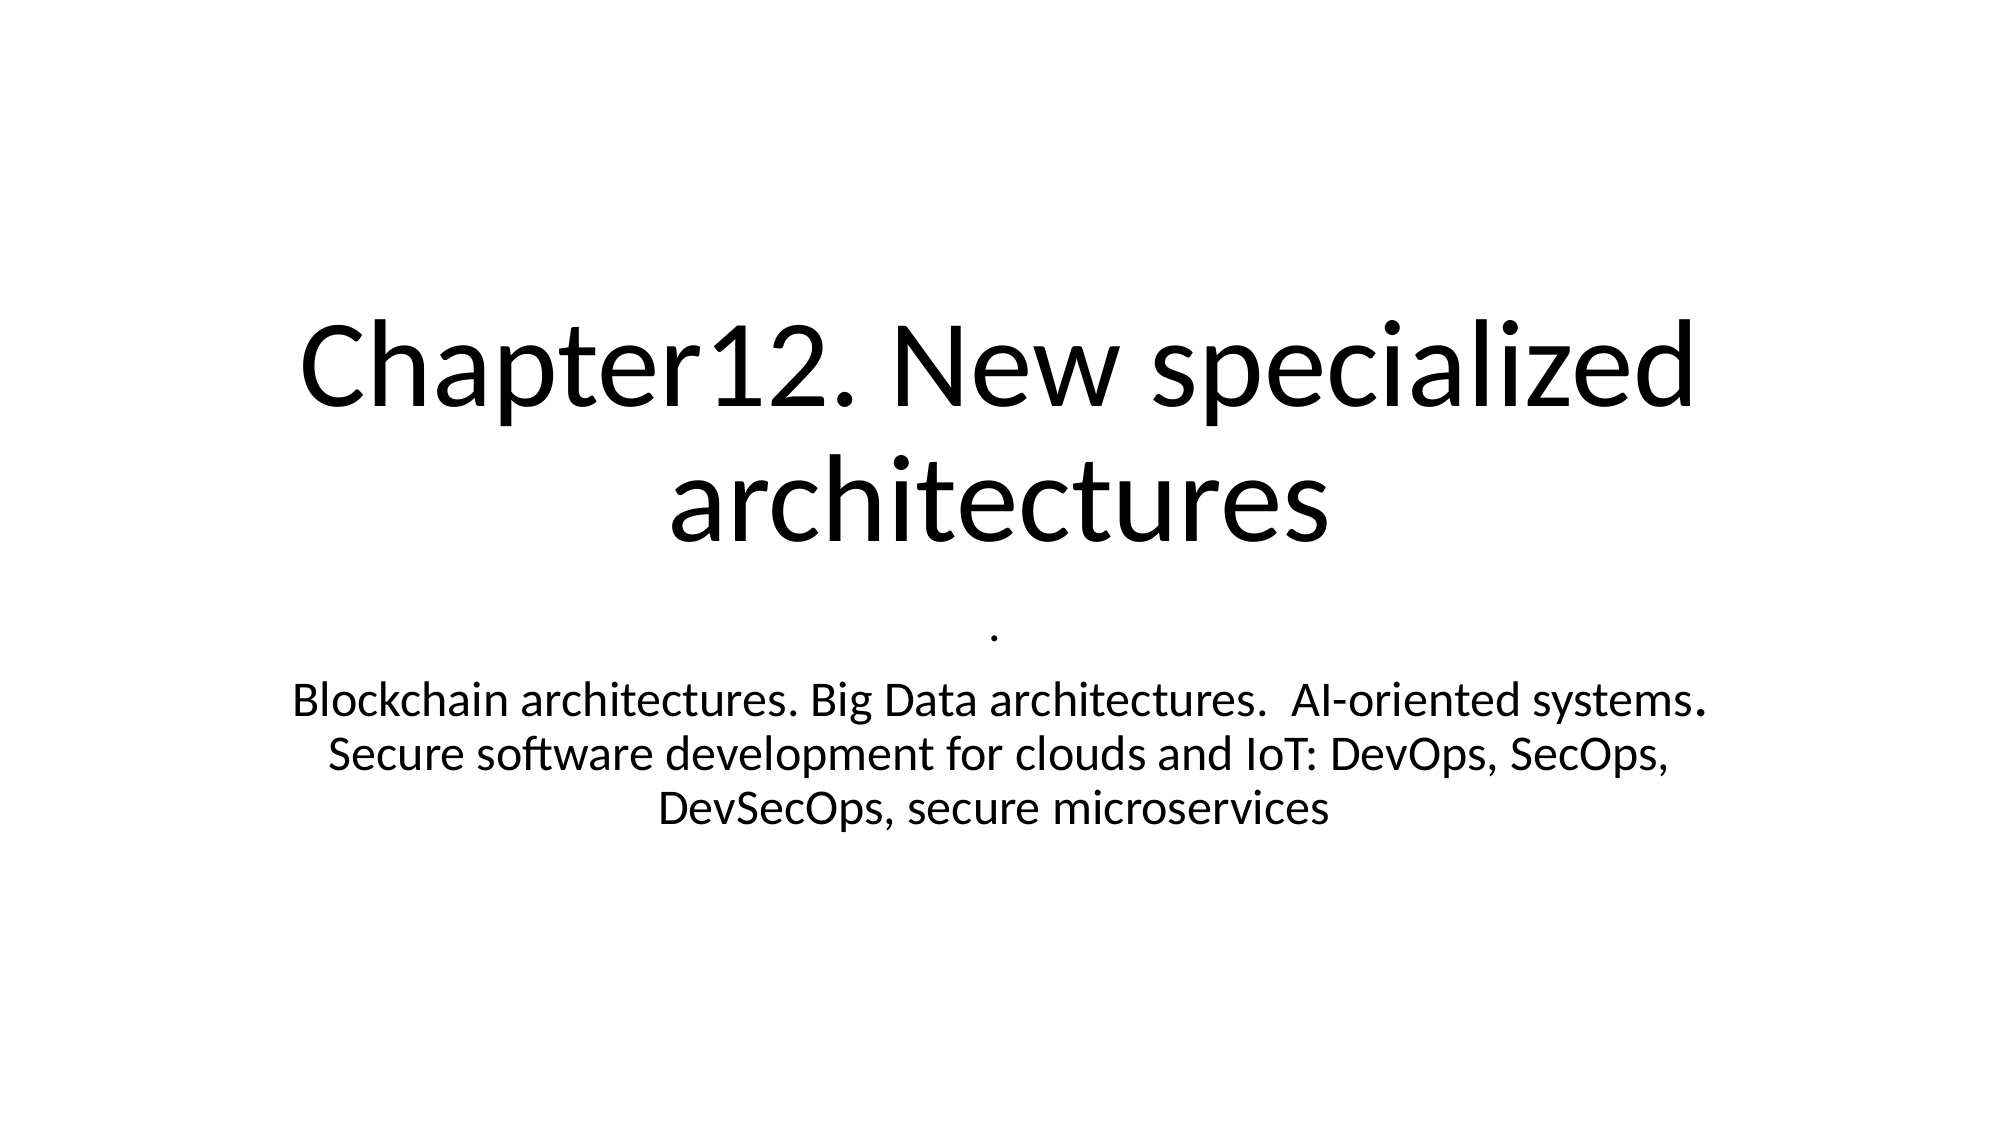

# Chapter12. New specialized architectures
.
Blockchain architectures. Big Data architectures.  AI-oriented systems. Secure software development for clouds and IoT: DevOps, SecOps, DevSecOps, secure microservices